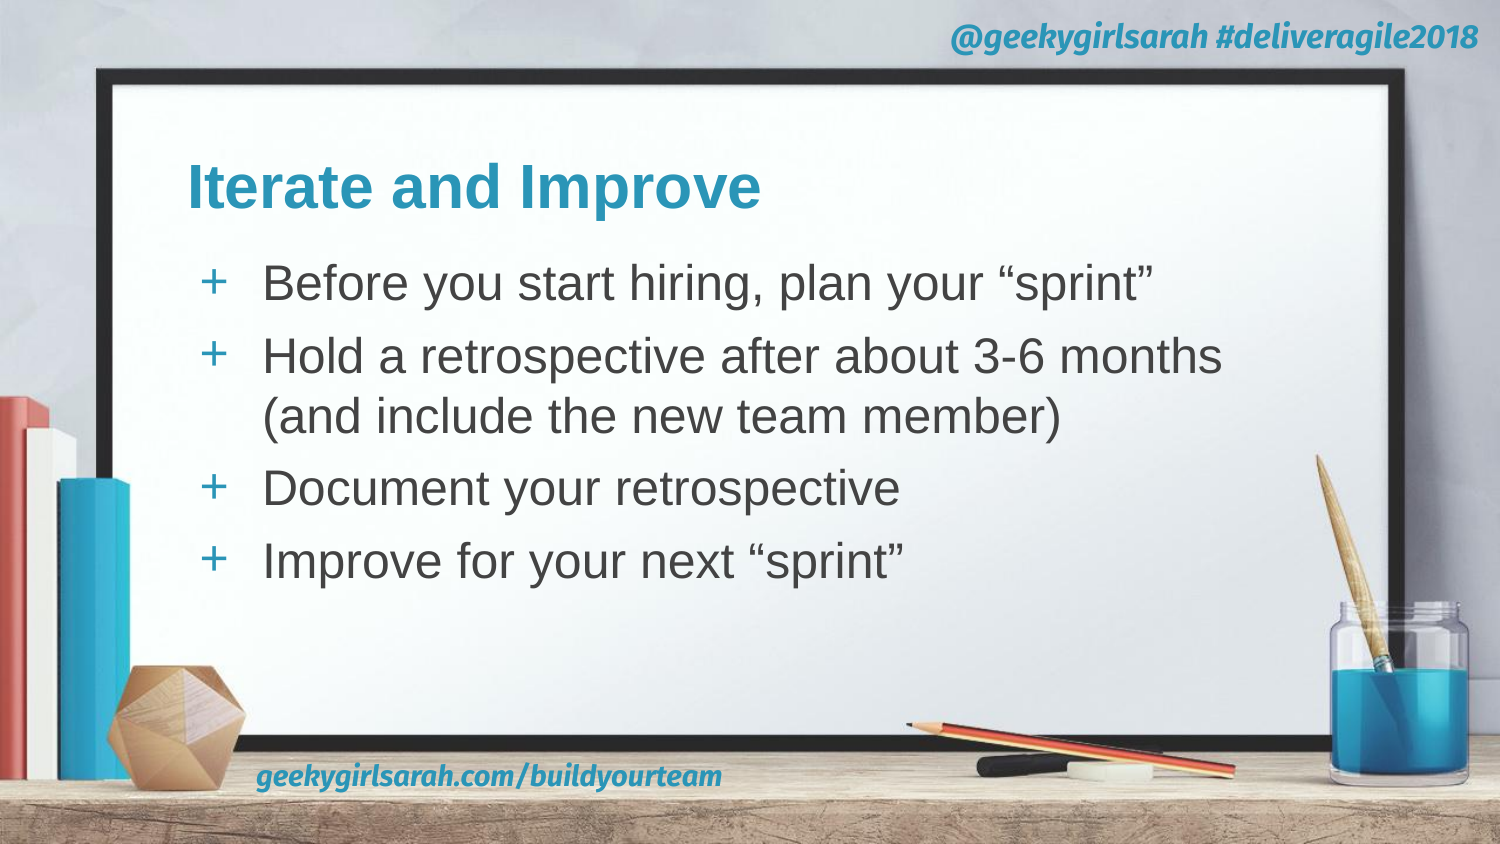

# Iterate and Improve
Before you start hiring, plan your “sprint”
Hold a retrospective after about 3-6 months
(and include the new team member)
Document your retrospective
Improve for your next “sprint”